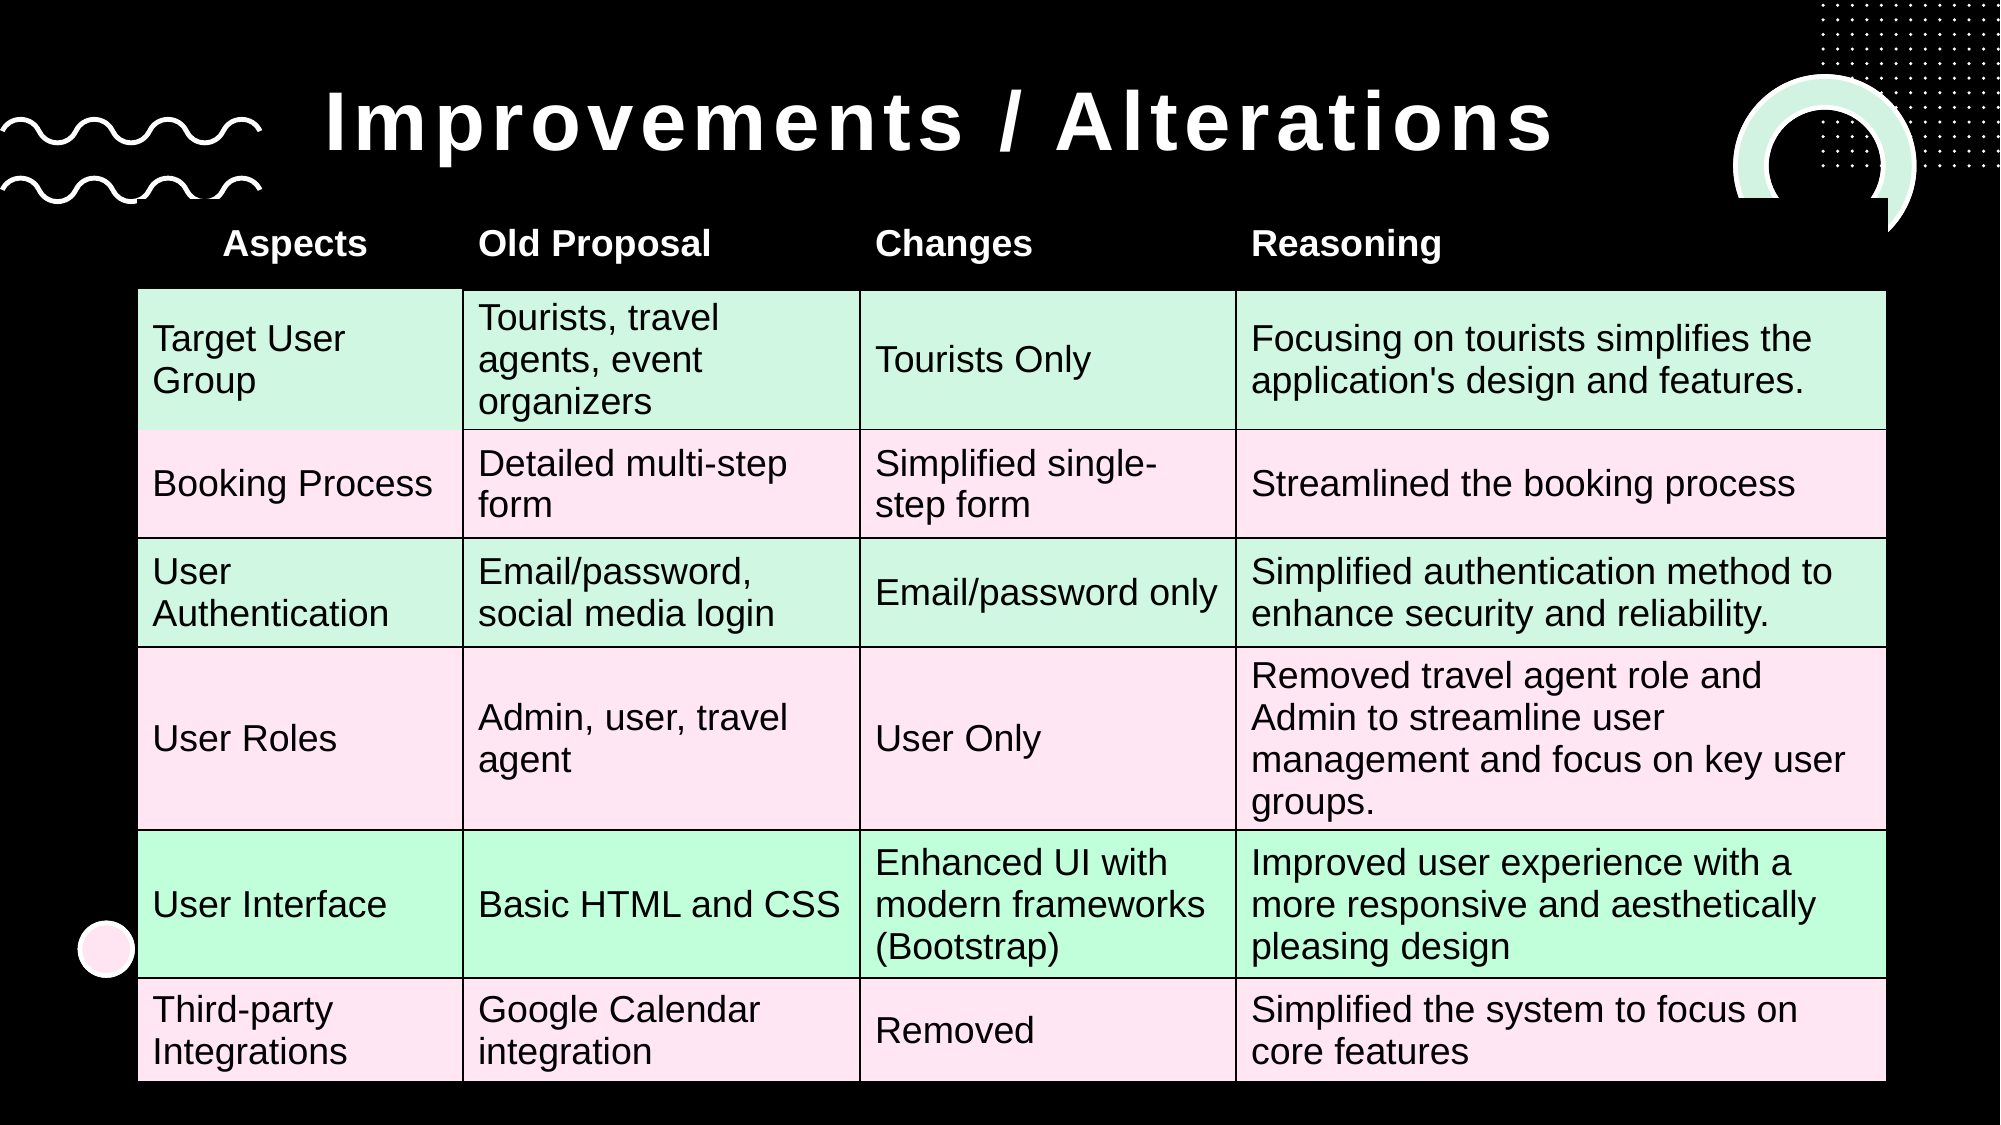

# Improvements / Alterations
| Aspects | Old Proposal | Changes | Reasoning |
| --- | --- | --- | --- |
| Target User Group | Tourists, travel agents, event organizers | Tourists Only | Focusing on tourists simplifies the application's design and features. |
| Booking Process | Detailed multi-step form | Simplified single-step form | Streamlined the booking process |
| User Authentication | Email/password, social media login | Email/password only | Simplified authentication method to enhance security and reliability. |
| User Roles | Admin, user, travel agent | User Only | Removed travel agent role and Admin to streamline user management and focus on key user groups. |
| User Interface | Basic HTML and CSS | Enhanced UI with modern frameworks (Bootstrap) | Improved user experience with a more responsive and aesthetically pleasing design |
| Third-party Integrations | Google Calendar integration | Removed | Simplified the system to focus on core features |
2/1/20XX
Accommodation Reservation System
12